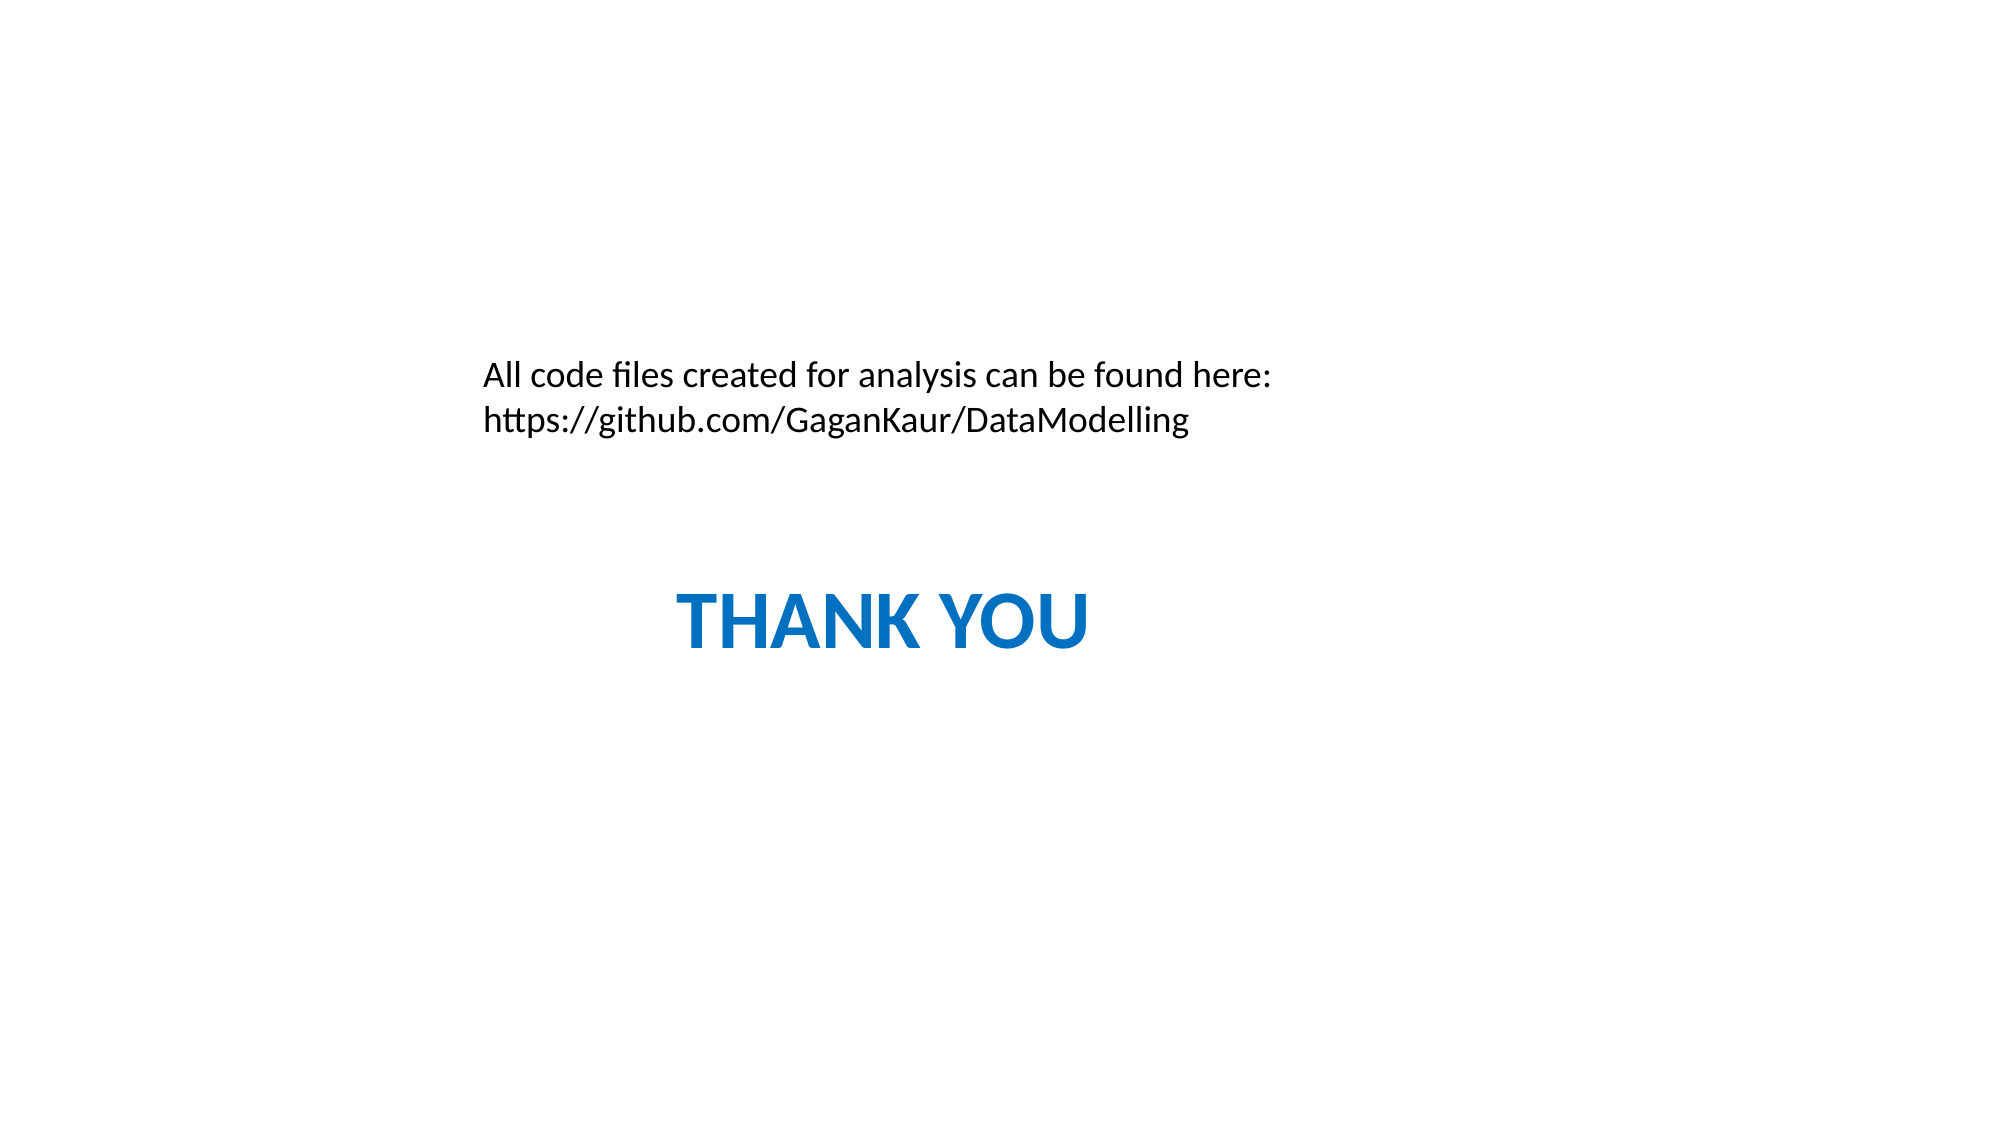

All code files created for analysis can be found here:
https://github.com/GaganKaur/DataModelling
THANK YOU